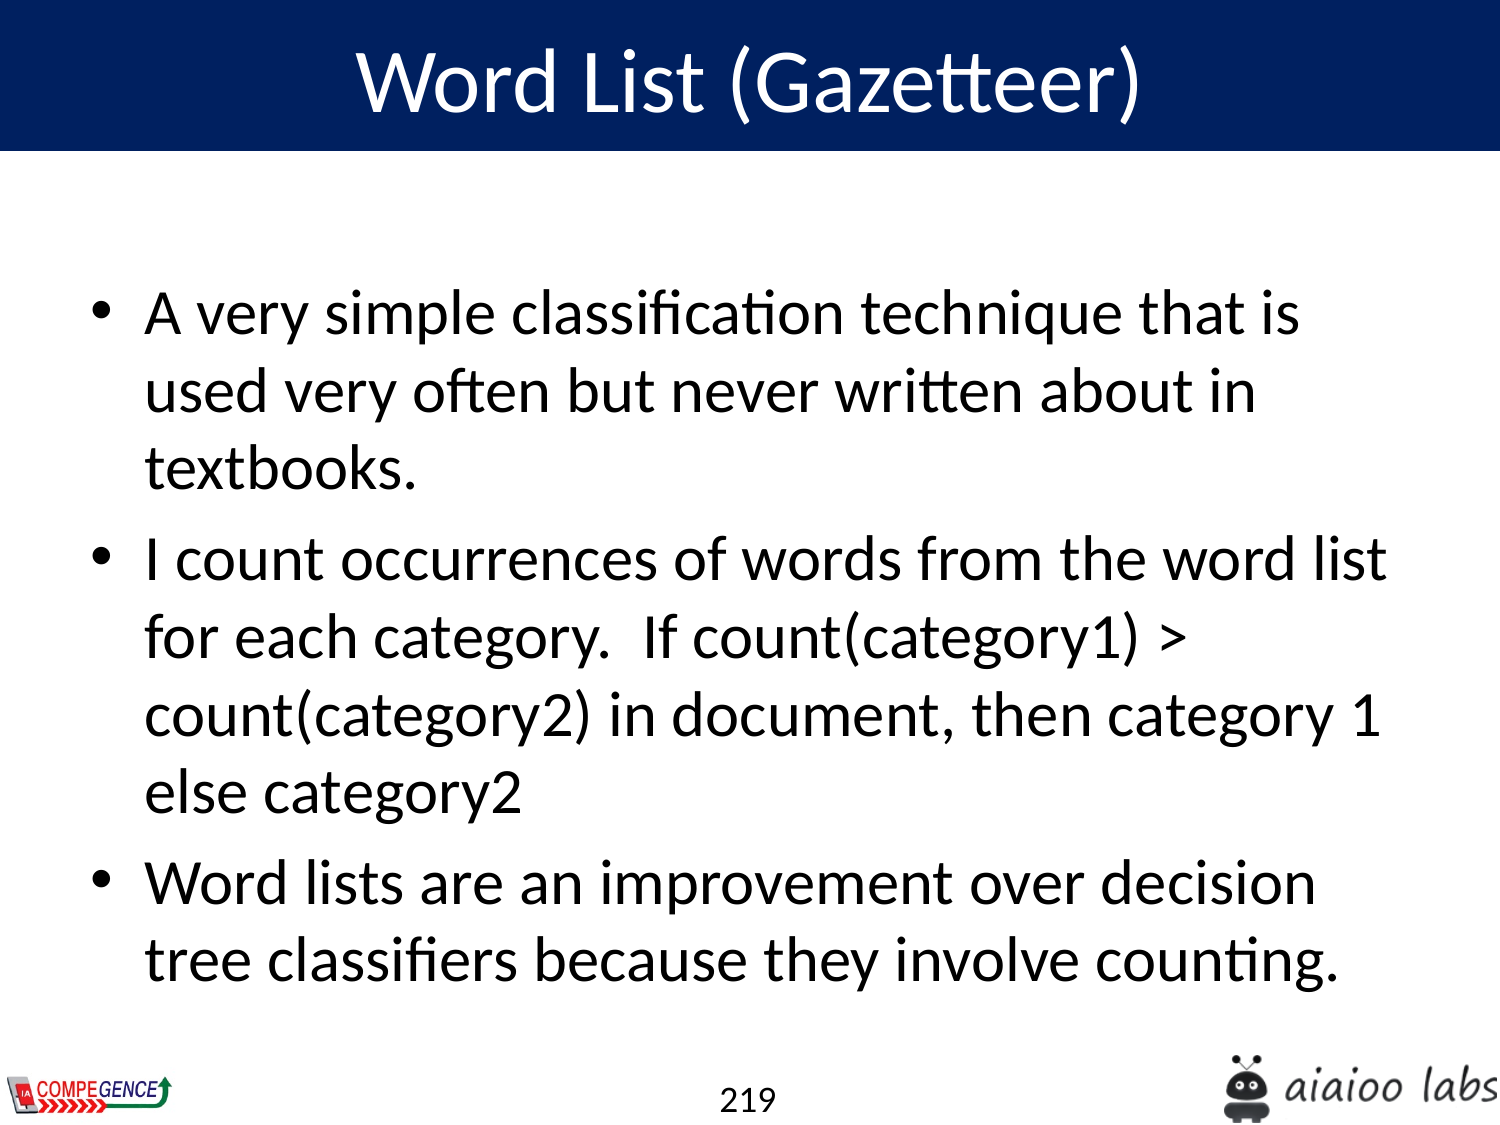

Word List (Gazetteer)
A very simple classification technique that is used very often but never written about in textbooks.
I count occurrences of words from the word list for each category.  If count(category1) > count(category2) in document, then category 1 else category2
Word lists are an improvement over decision tree classifiers because they involve counting.